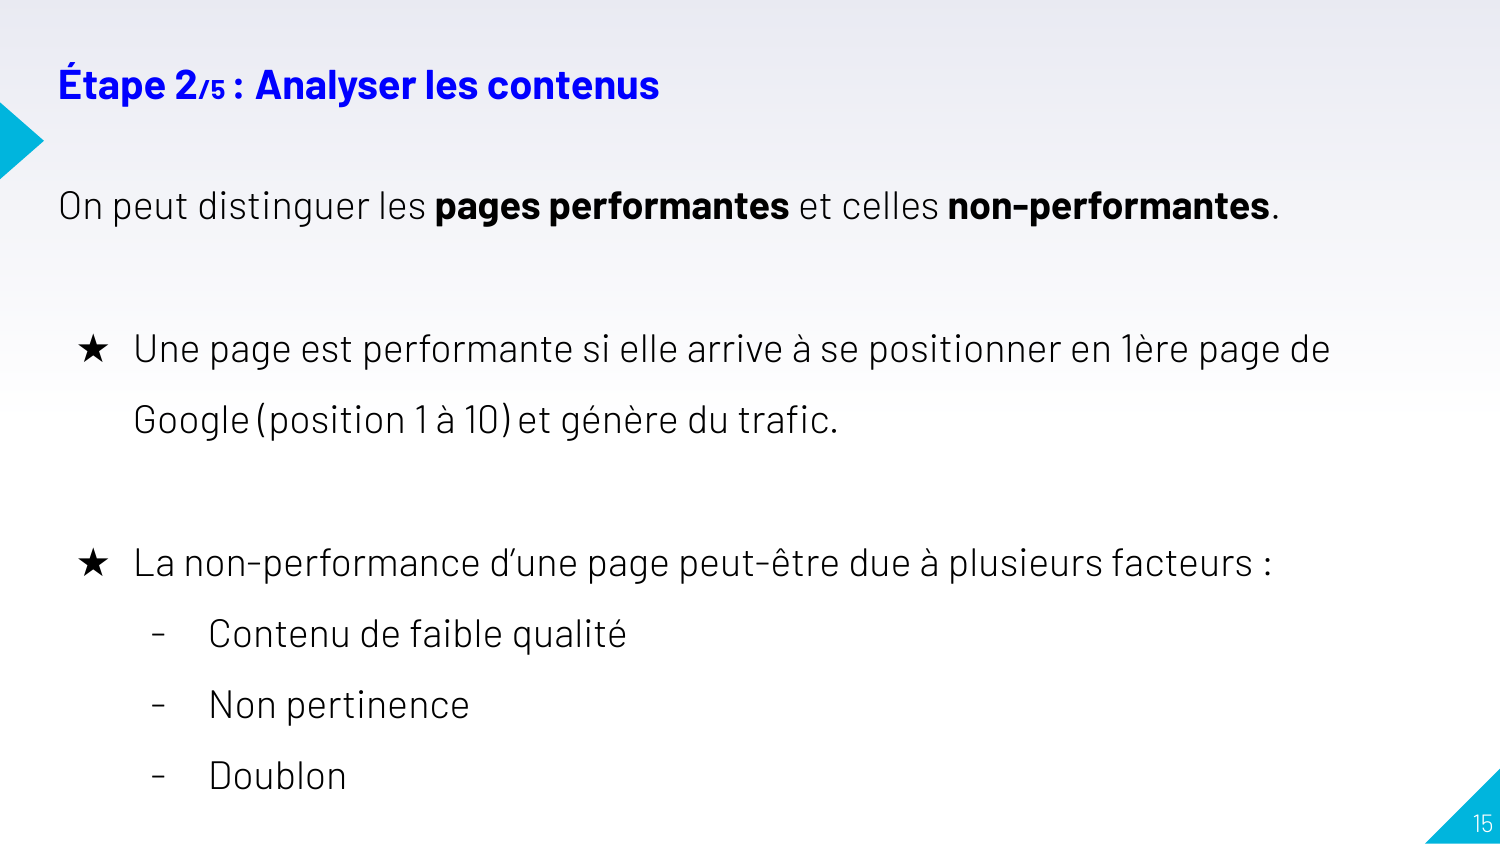

Étape 2/5 : Analyser les contenus
On peut distinguer les pages performantes et celles non-performantes.

Une page est performante si elle arrive à se positionner en 1ère page de Google (position 1 à 10) et génère du trafic.

La non-performance d’une page peut-être due à plusieurs facteurs :
Contenu de faible qualité
Non pertinence
Doublon
15